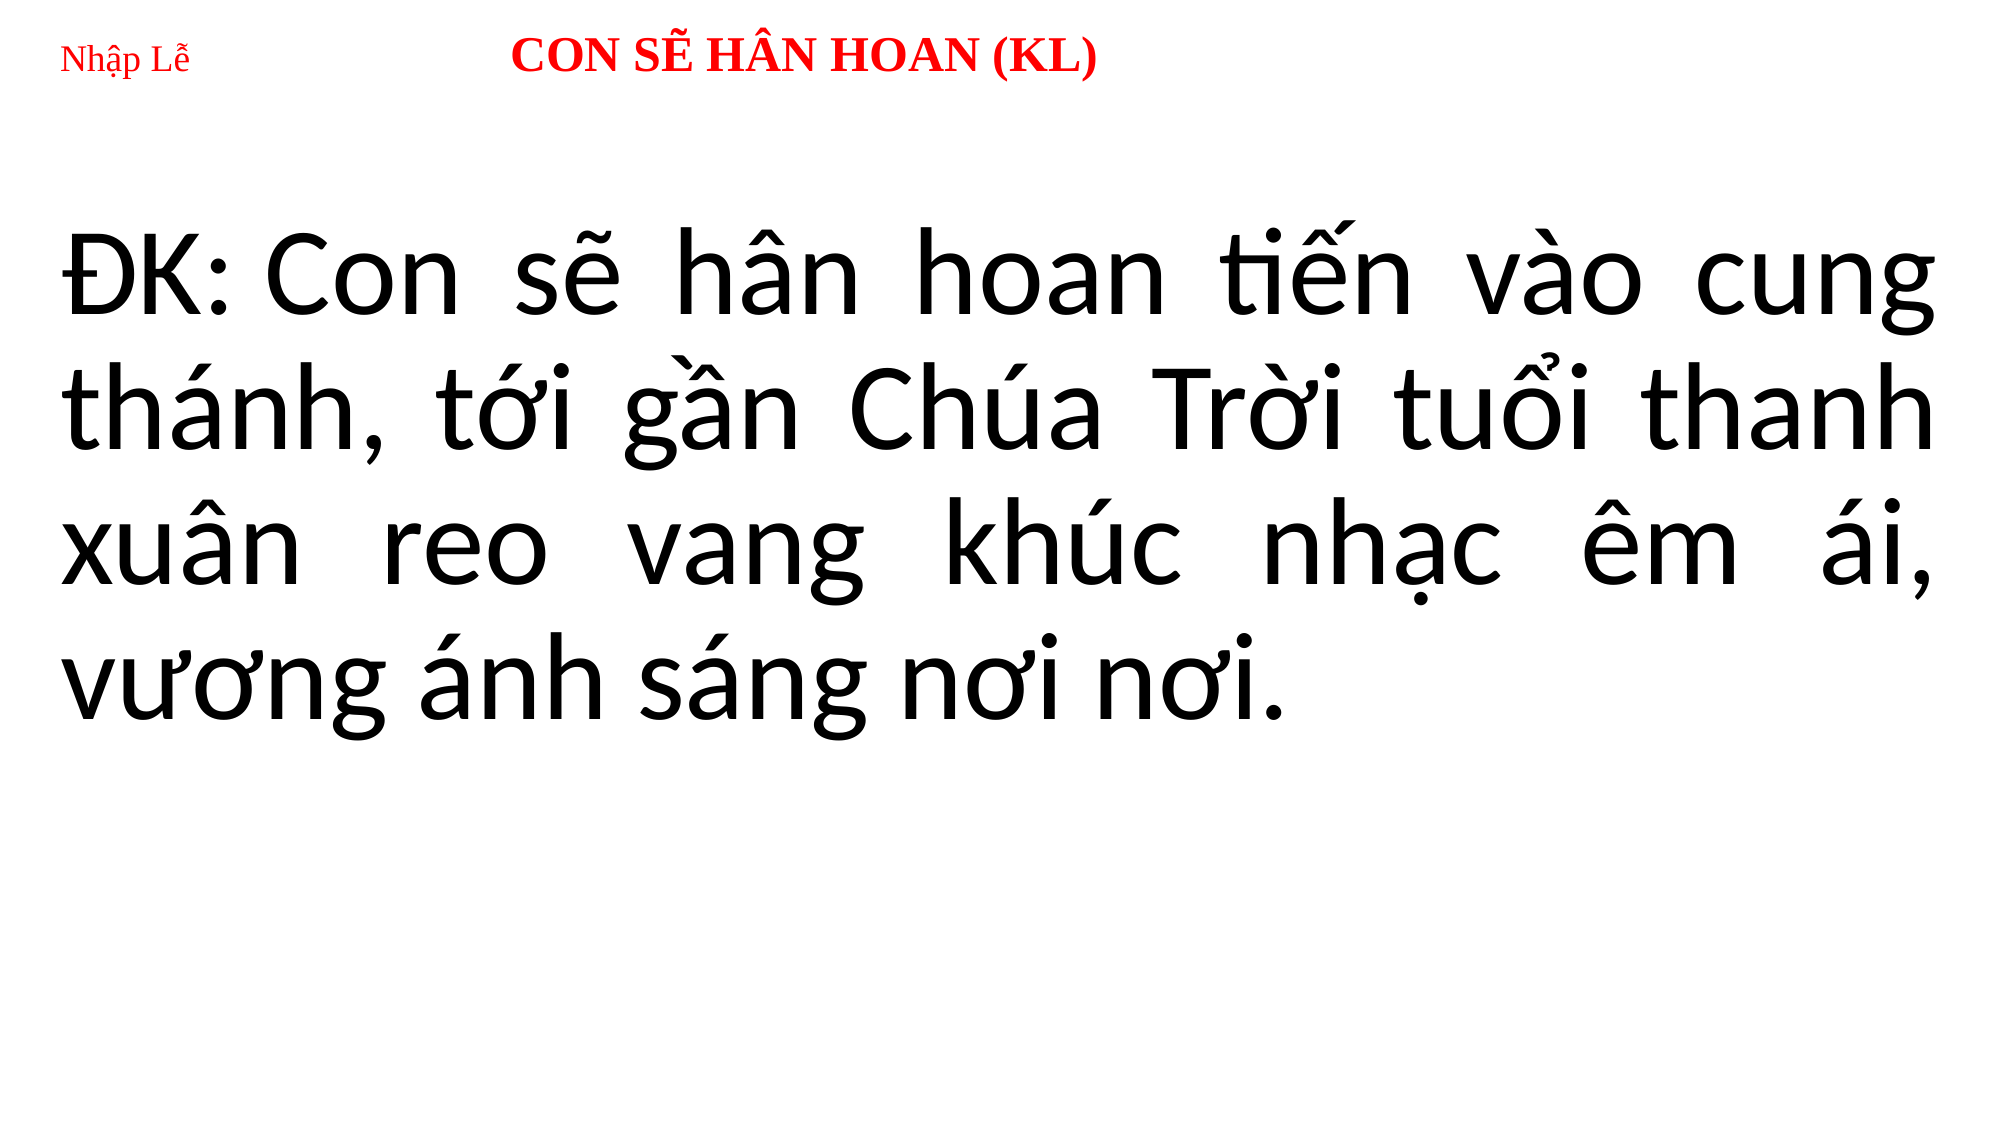

# Nhập Lễ                                 	CON SẼ HÂN HOAN (KL)
ÐK: Con sẽ hân hoan tiến vào cung thánh, tới gần Chúa Trời tuổi thanh xuân reo vang khúc nhạc êm ái, vương ánh sáng nơi nơi.